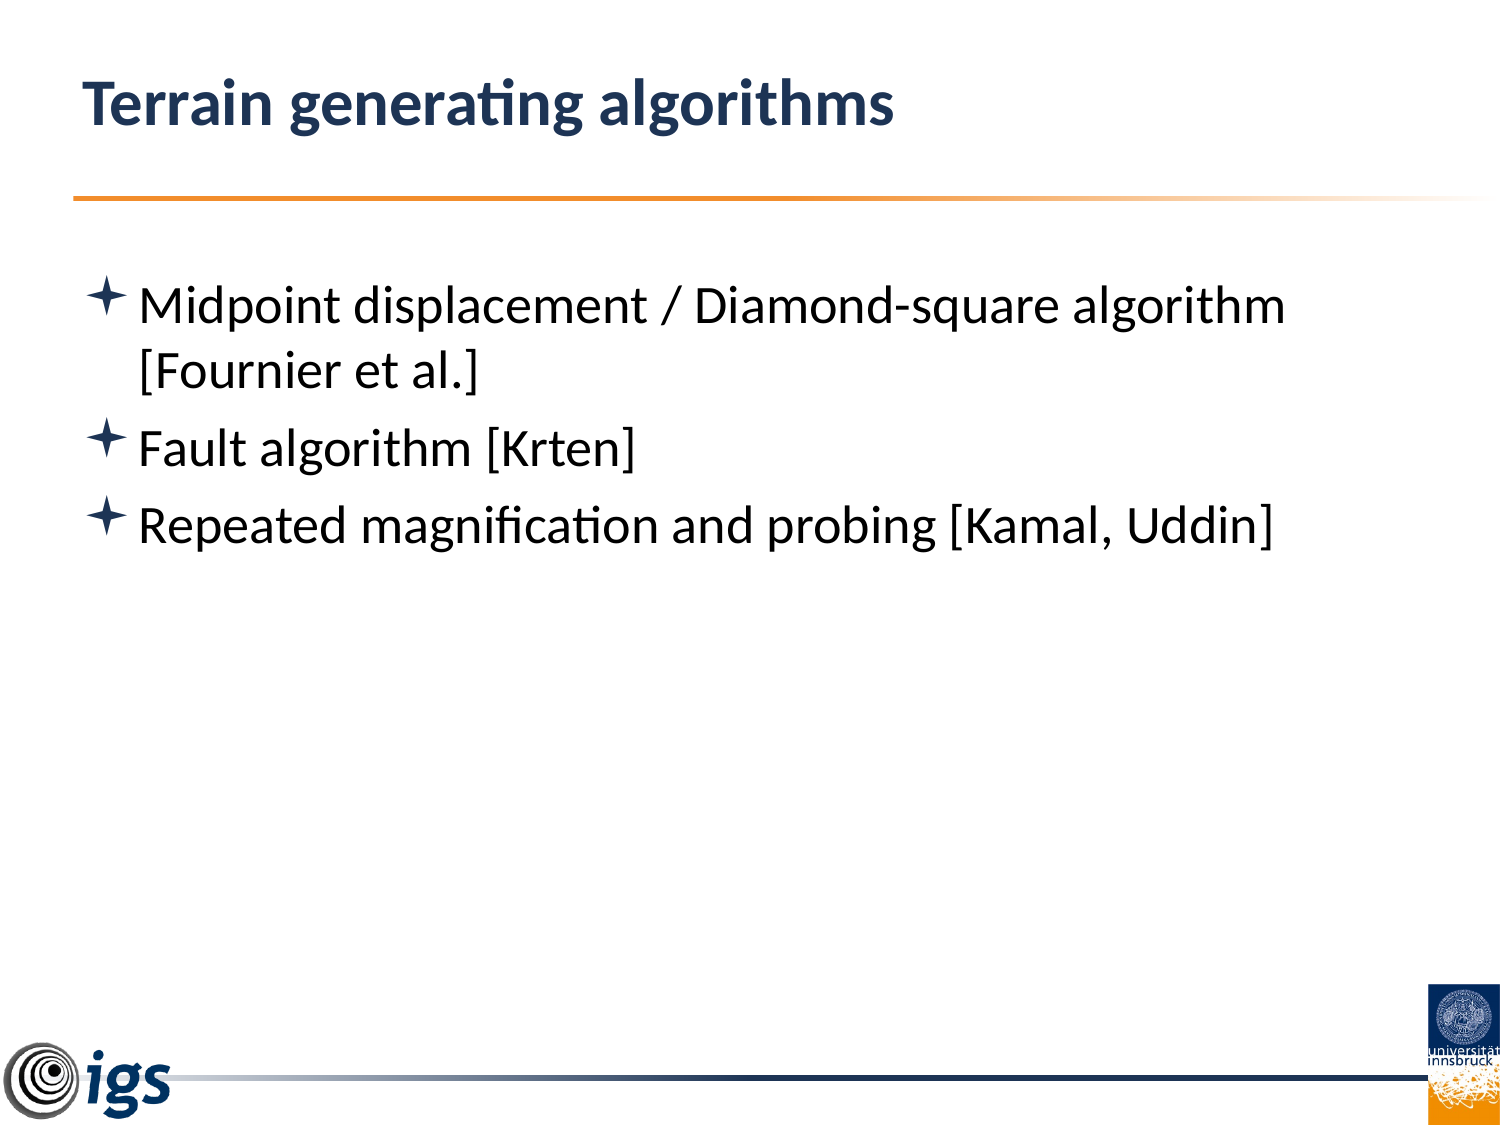

# Terrain generating algorithms
Midpoint displacement / Diamond-square algorithm [Fournier et al.]
Fault algorithm [Krten]
Repeated magnification and probing [Kamal, Uddin]
6